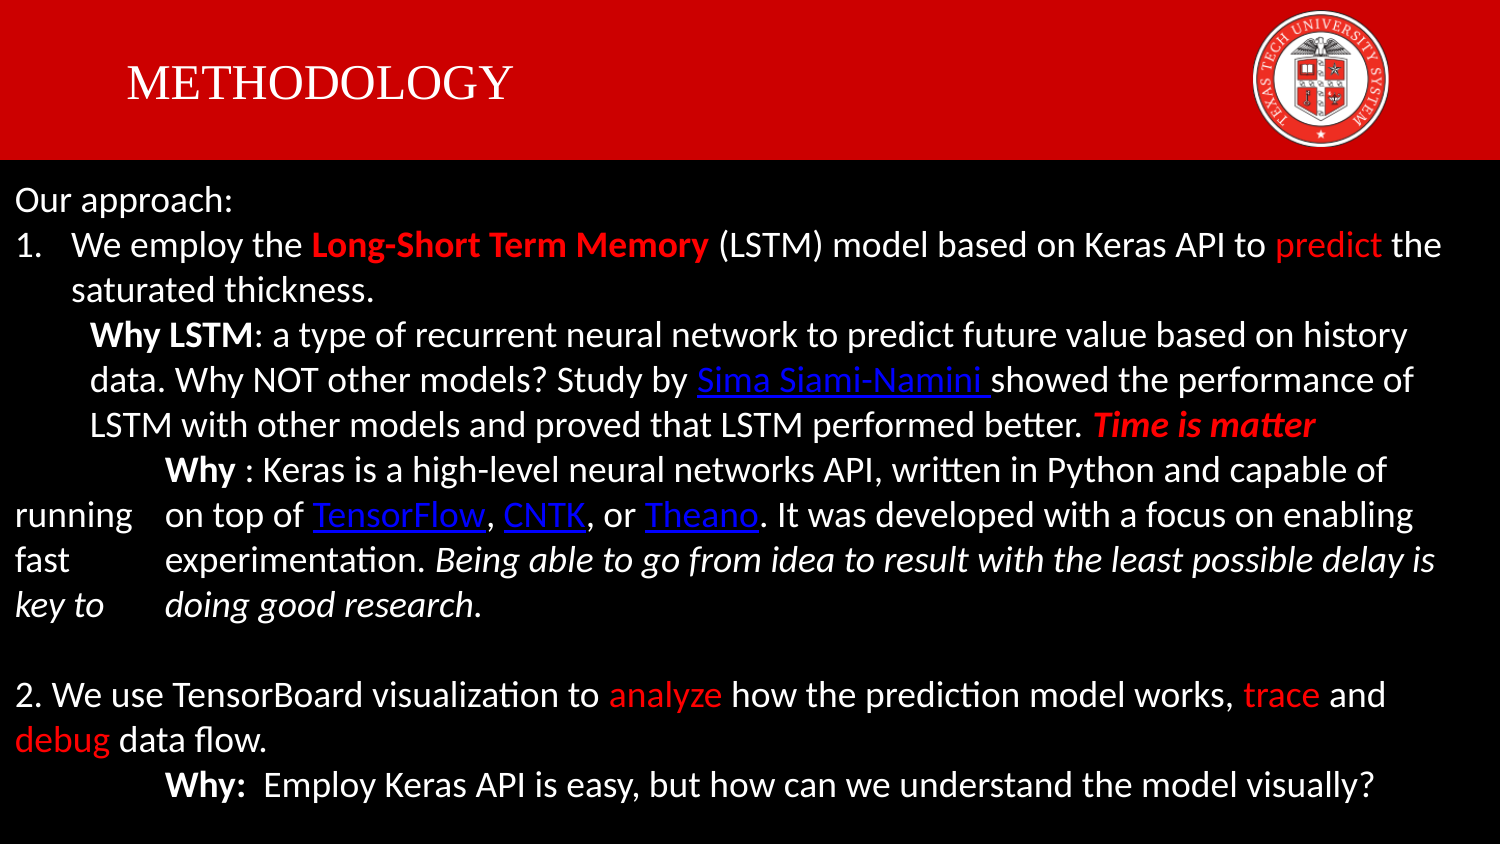

# METHODOLOGY
Our approach:
We employ the Long-Short Term Memory (LSTM) model based on Keras API to predict the saturated thickness.
Why LSTM: a type of recurrent neural network to predict future value based on history data. Why NOT other models? Study by Sima Siami-Namini showed the performance of LSTM with other models and proved that LSTM performed better. Time is matter
	Why : Keras is a high-level neural networks API, written in Python and capable of running 	on top of TensorFlow, CNTK, or Theano. It was developed with a focus on enabling fast 	experimentation. Being able to go from idea to result with the least possible delay is key to 	doing good research.

2. We use TensorBoard visualization to analyze how the prediction model works, trace and debug data flow.
	Why:  Employ Keras API is easy, but how can we understand the model visually?